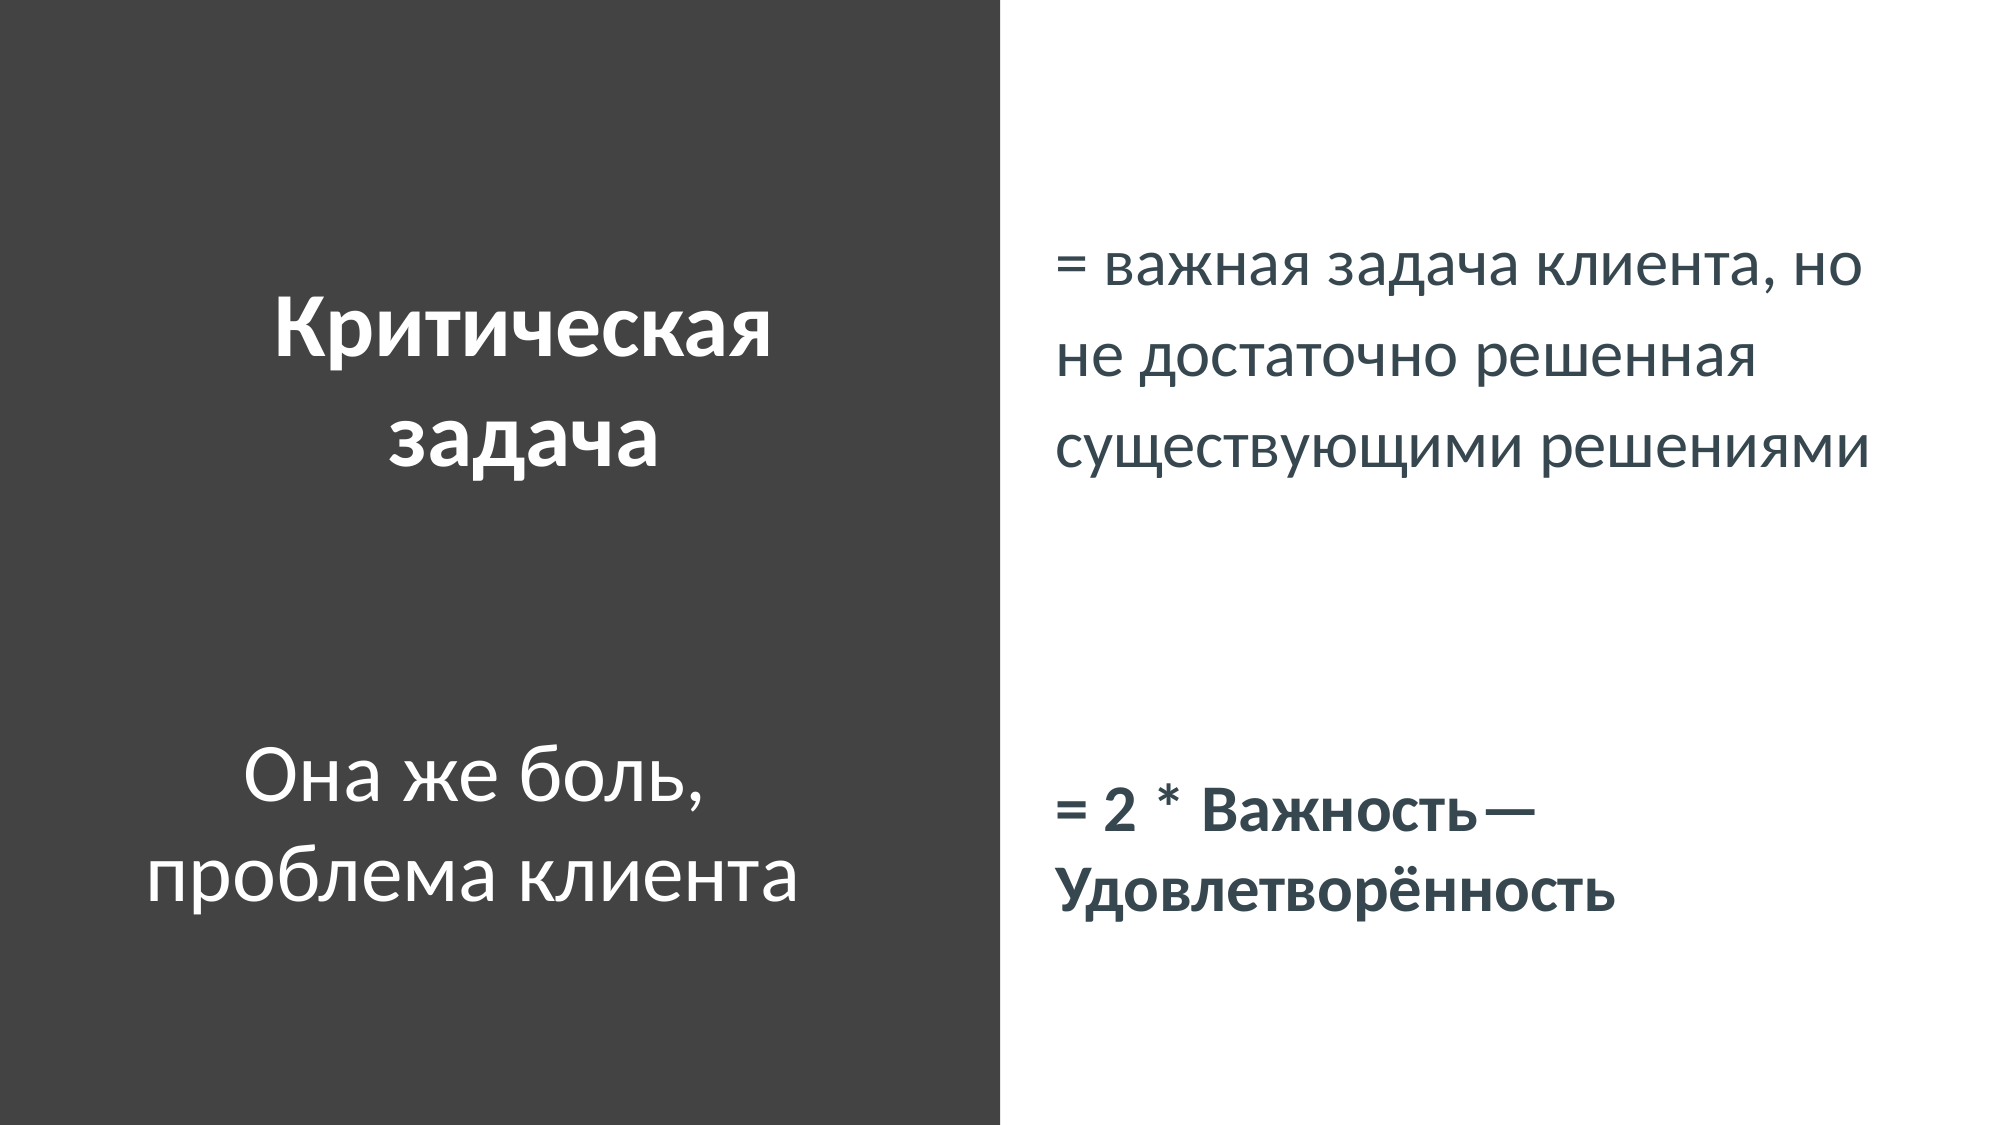

# Критическая задача
= важная задача клиента, но не достаточно решенная существующими решениями
Она же боль, проблема клиента
= 2 * Важность  — Удовлетворённость